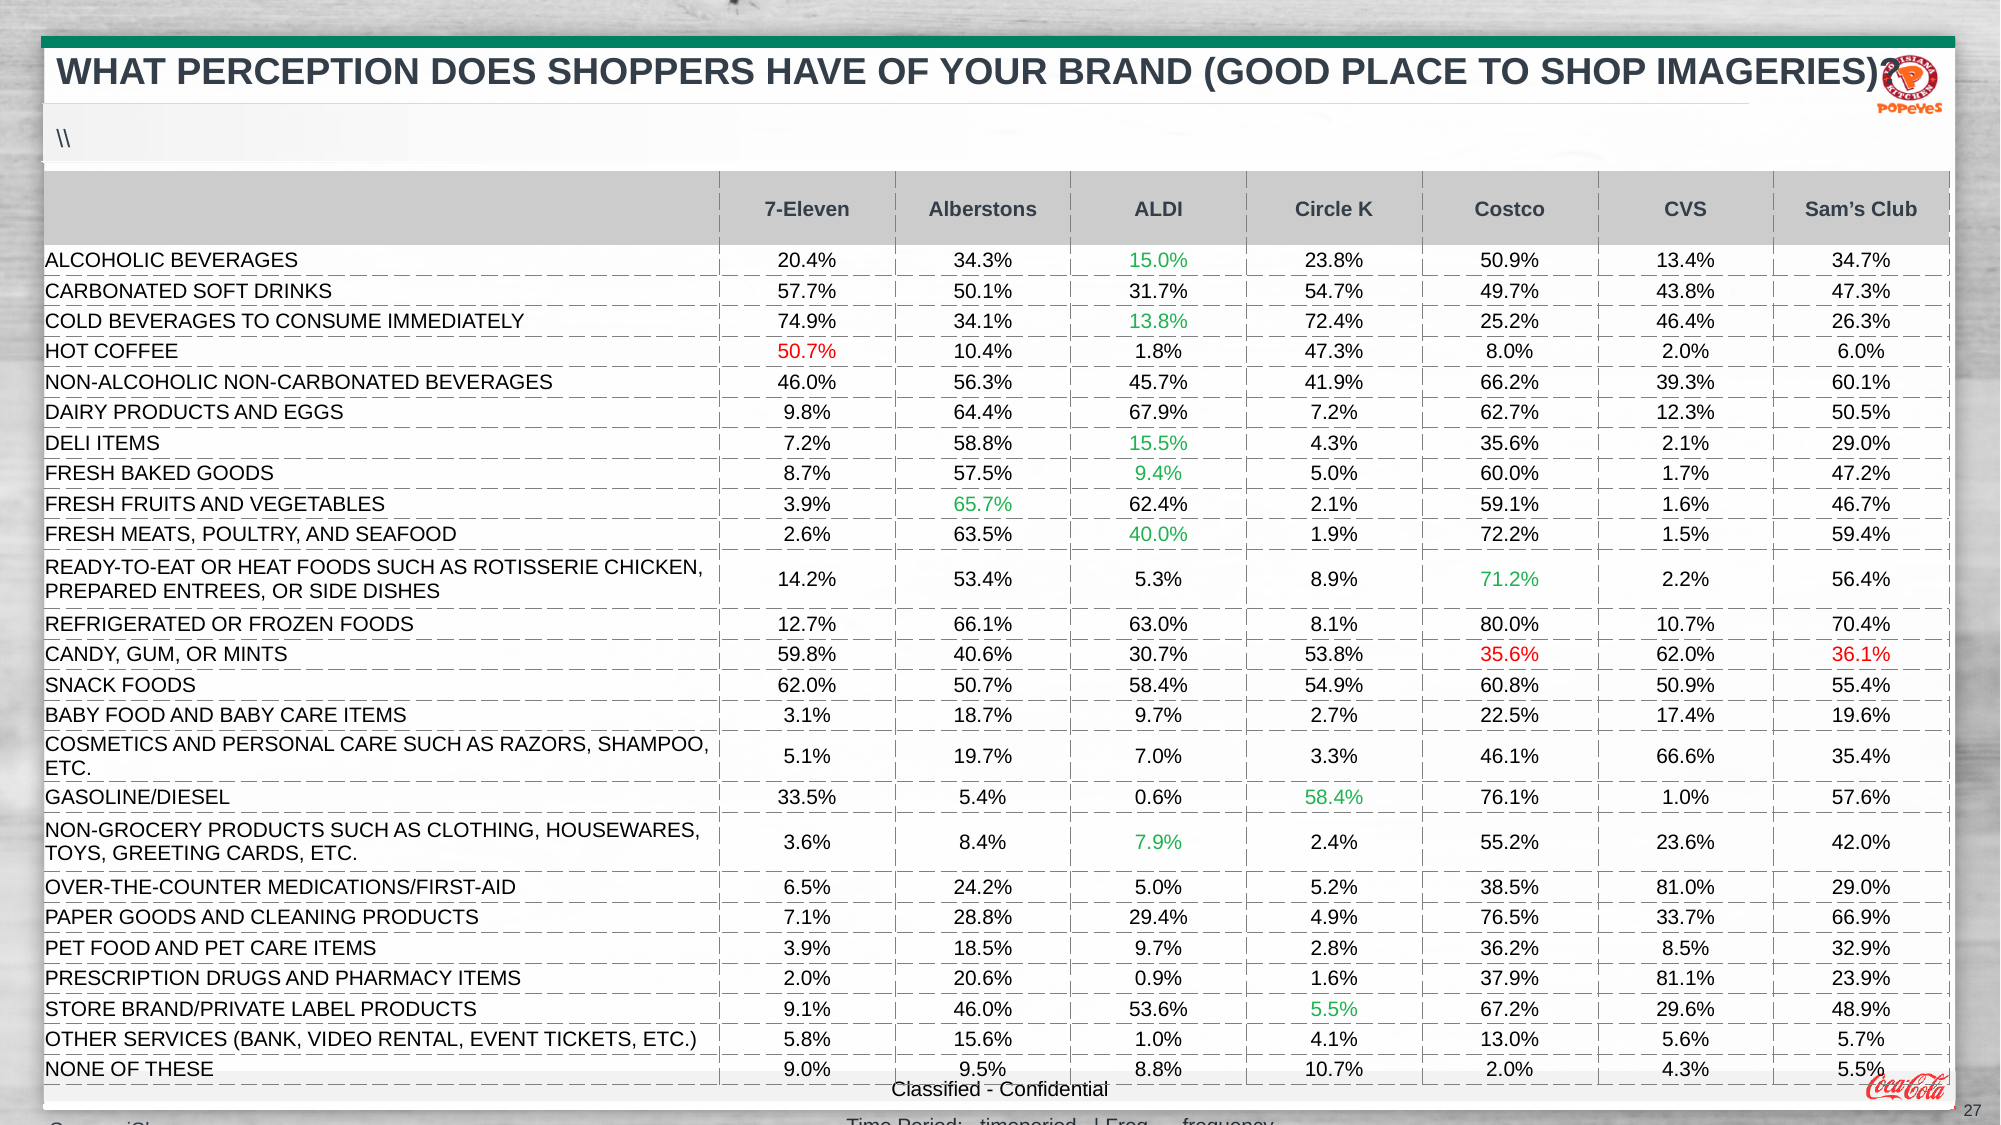

WHAT PERCEPTION DOES SHOPPERS HAVE OF YOUR BRAND (GOOD PLACE TO SHOP IMAGERIES)?

\\
|  | 7-Eleven | Alberstons | ALDI | Circle K | Costco | CVS | Sam’s Club |
| --- | --- | --- | --- | --- | --- | --- | --- |
| ALCOHOLIC BEVERAGES | 20.4% | 34.3% | 15.0% | 23.8% | 50.9% | 13.4% | 34.7% |
| CARBONATED SOFT DRINKS | 57.7% | 50.1% | 31.7% | 54.7% | 49.7% | 43.8% | 47.3% |
| COLD BEVERAGES TO CONSUME IMMEDIATELY | 74.9% | 34.1% | 13.8% | 72.4% | 25.2% | 46.4% | 26.3% |
| HOT COFFEE | 50.7% | 10.4% | 1.8% | 47.3% | 8.0% | 2.0% | 6.0% |
| NON-ALCOHOLIC NON-CARBONATED BEVERAGES | 46.0% | 56.3% | 45.7% | 41.9% | 66.2% | 39.3% | 60.1% |
| DAIRY PRODUCTS AND EGGS | 9.8% | 64.4% | 67.9% | 7.2% | 62.7% | 12.3% | 50.5% |
| DELI ITEMS | 7.2% | 58.8% | 15.5% | 4.3% | 35.6% | 2.1% | 29.0% |
| FRESH BAKED GOODS | 8.7% | 57.5% | 9.4% | 5.0% | 60.0% | 1.7% | 47.2% |
| FRESH FRUITS AND VEGETABLES | 3.9% | 65.7% | 62.4% | 2.1% | 59.1% | 1.6% | 46.7% |
| FRESH MEATS, POULTRY, AND SEAFOOD | 2.6% | 63.5% | 40.0% | 1.9% | 72.2% | 1.5% | 59.4% |
| READY-TO-EAT OR HEAT FOODS SUCH AS ROTISSERIE CHICKEN, PREPARED ENTREES, OR SIDE DISHES | 14.2% | 53.4% | 5.3% | 8.9% | 71.2% | 2.2% | 56.4% |
| REFRIGERATED OR FROZEN FOODS | 12.7% | 66.1% | 63.0% | 8.1% | 80.0% | 10.7% | 70.4% |
| CANDY, GUM, OR MINTS | 59.8% | 40.6% | 30.7% | 53.8% | 35.6% | 62.0% | 36.1% |
| SNACK FOODS | 62.0% | 50.7% | 58.4% | 54.9% | 60.8% | 50.9% | 55.4% |
| BABY FOOD AND BABY CARE ITEMS | 3.1% | 18.7% | 9.7% | 2.7% | 22.5% | 17.4% | 19.6% |
| COSMETICS AND PERSONAL CARE SUCH AS RAZORS, SHAMPOO, ETC. | 5.1% | 19.7% | 7.0% | 3.3% | 46.1% | 66.6% | 35.4% |
| GASOLINE/DIESEL | 33.5% | 5.4% | 0.6% | 58.4% | 76.1% | 1.0% | 57.6% |
| NON-GROCERY PRODUCTS SUCH AS CLOTHING, HOUSEWARES, TOYS, GREETING CARDS, ETC. | 3.6% | 8.4% | 7.9% | 2.4% | 55.2% | 23.6% | 42.0% |
| OVER-THE-COUNTER MEDICATIONS/FIRST-AID | 6.5% | 24.2% | 5.0% | 5.2% | 38.5% | 81.0% | 29.0% |
| PAPER GOODS AND CLEANING PRODUCTS | 7.1% | 28.8% | 29.4% | 4.9% | 76.5% | 33.7% | 66.9% |
| PET FOOD AND PET CARE ITEMS | 3.9% | 18.5% | 9.7% | 2.8% | 36.2% | 8.5% | 32.9% |
| PRESCRIPTION DRUGS AND PHARMACY ITEMS | 2.0% | 20.6% | 0.9% | 1.6% | 37.9% | 81.1% | 23.9% |
| STORE BRAND/PRIVATE LABEL PRODUCTS | 9.1% | 46.0% | 53.6% | 5.5% | 67.2% | 29.6% | 48.9% |
| OTHER SERVICES (BANK, VIDEO RENTAL, EVENT TICKETS, ETC.) | 5.8% | 15.6% | 1.0% | 4.1% | 13.0% | 5.6% | 5.7% |
| NONE OF THESE | 9.0% | 9.5% | 8.8% | 10.7% | 2.0% | 4.3% | 5.5% |
27
Time Period: _timeperiod_ | Freq – _frequency_
Source: iShop